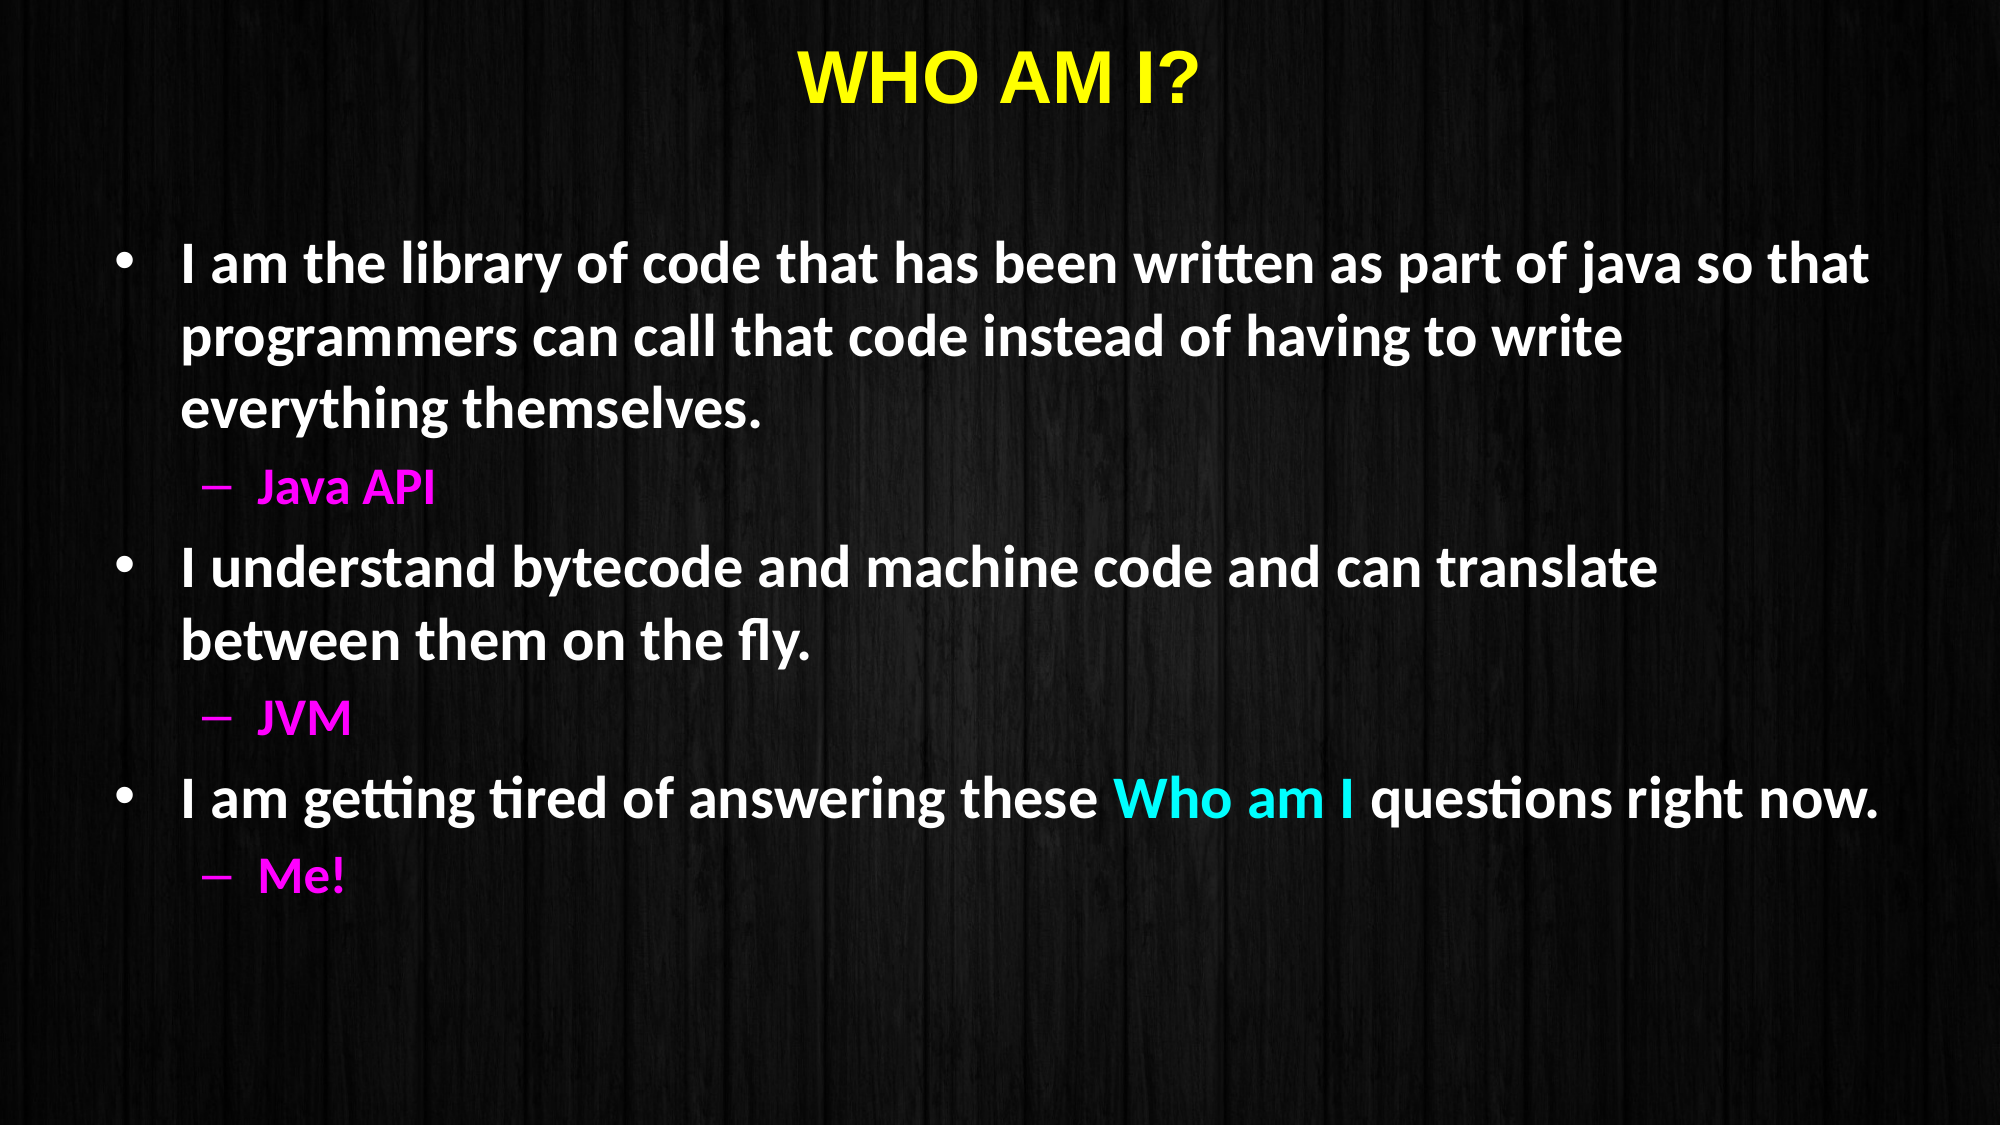

# Who am I?
I am the library of code that has been written as part of java so that programmers can call that code instead of having to write everything themselves.
Java API
I understand bytecode and machine code and can translate between them on the fly.
JVM
I am getting tired of answering these Who am I questions right now.
Me!